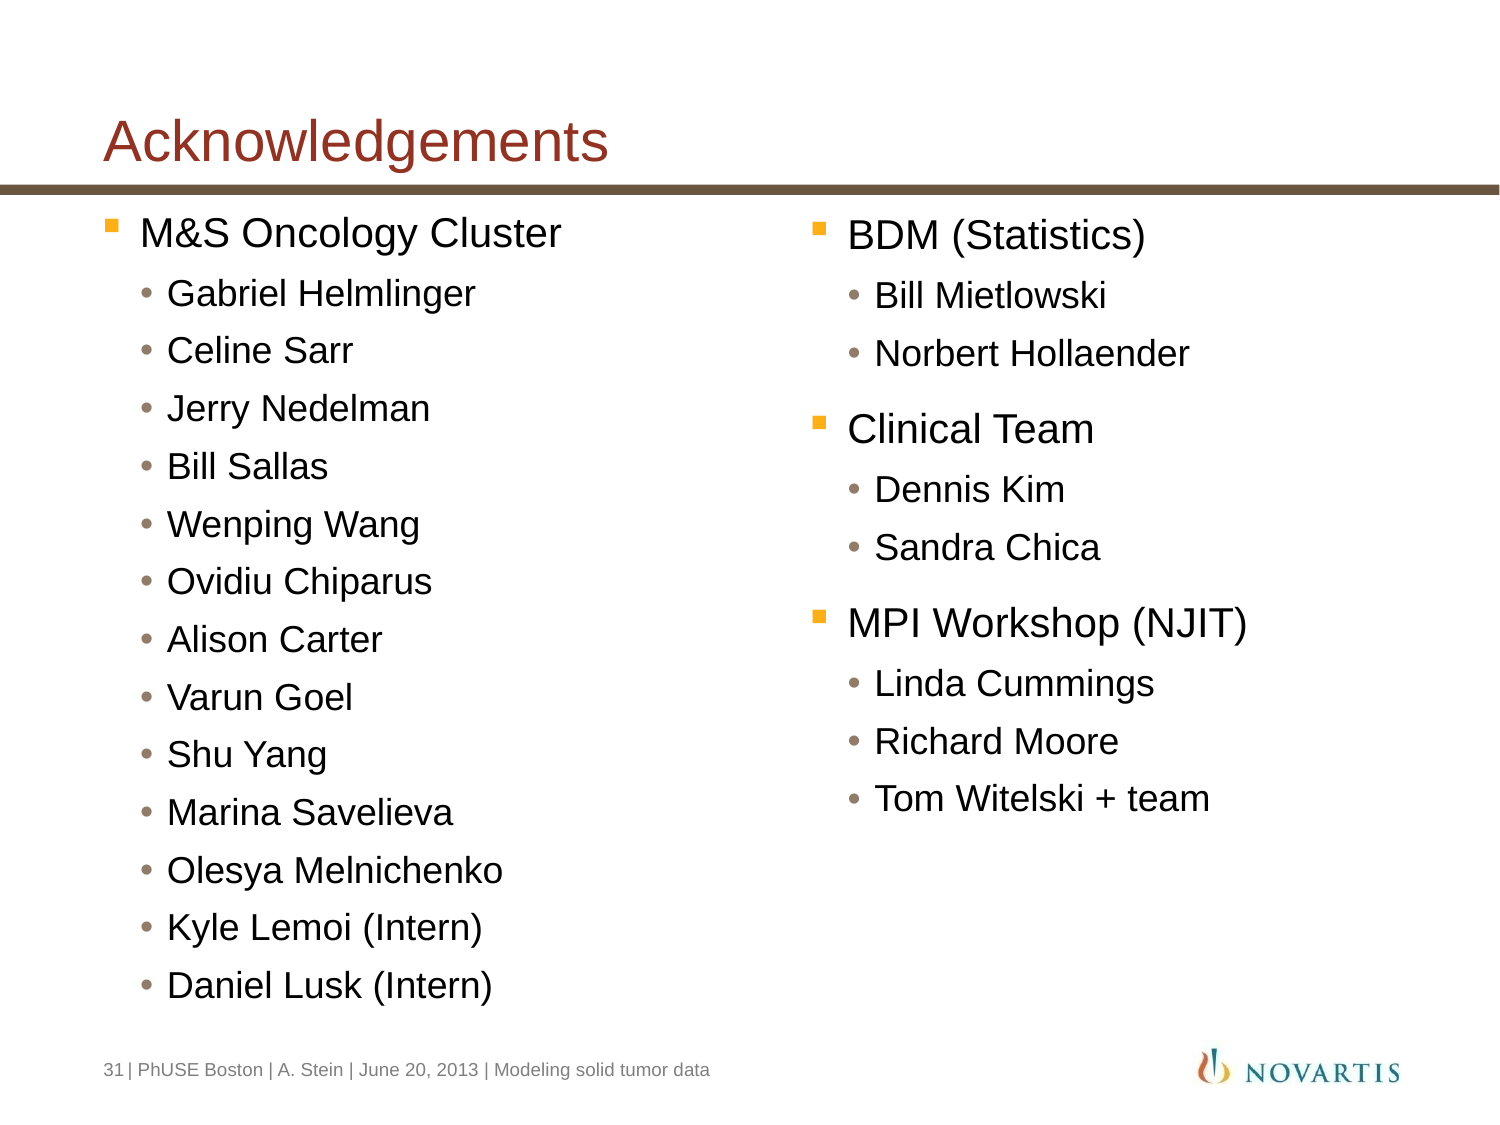

# Acknowledgements
M&S Oncology Cluster
Gabriel Helmlinger
Celine Sarr
Jerry Nedelman
Bill Sallas
Wenping Wang
Ovidiu Chiparus
Alison Carter
Varun Goel
Shu Yang
Marina Savelieva
Olesya Melnichenko
Kyle Lemoi (Intern)
Daniel Lusk (Intern)
BDM (Statistics)
Bill Mietlowski
Norbert Hollaender
Clinical Team
Dennis Kim
Sandra Chica
MPI Workshop (NJIT)
Linda Cummings
Richard Moore
Tom Witelski + team
31
| PhUSE Boston | A. Stein | June 20, 2013 | Modeling solid tumor data